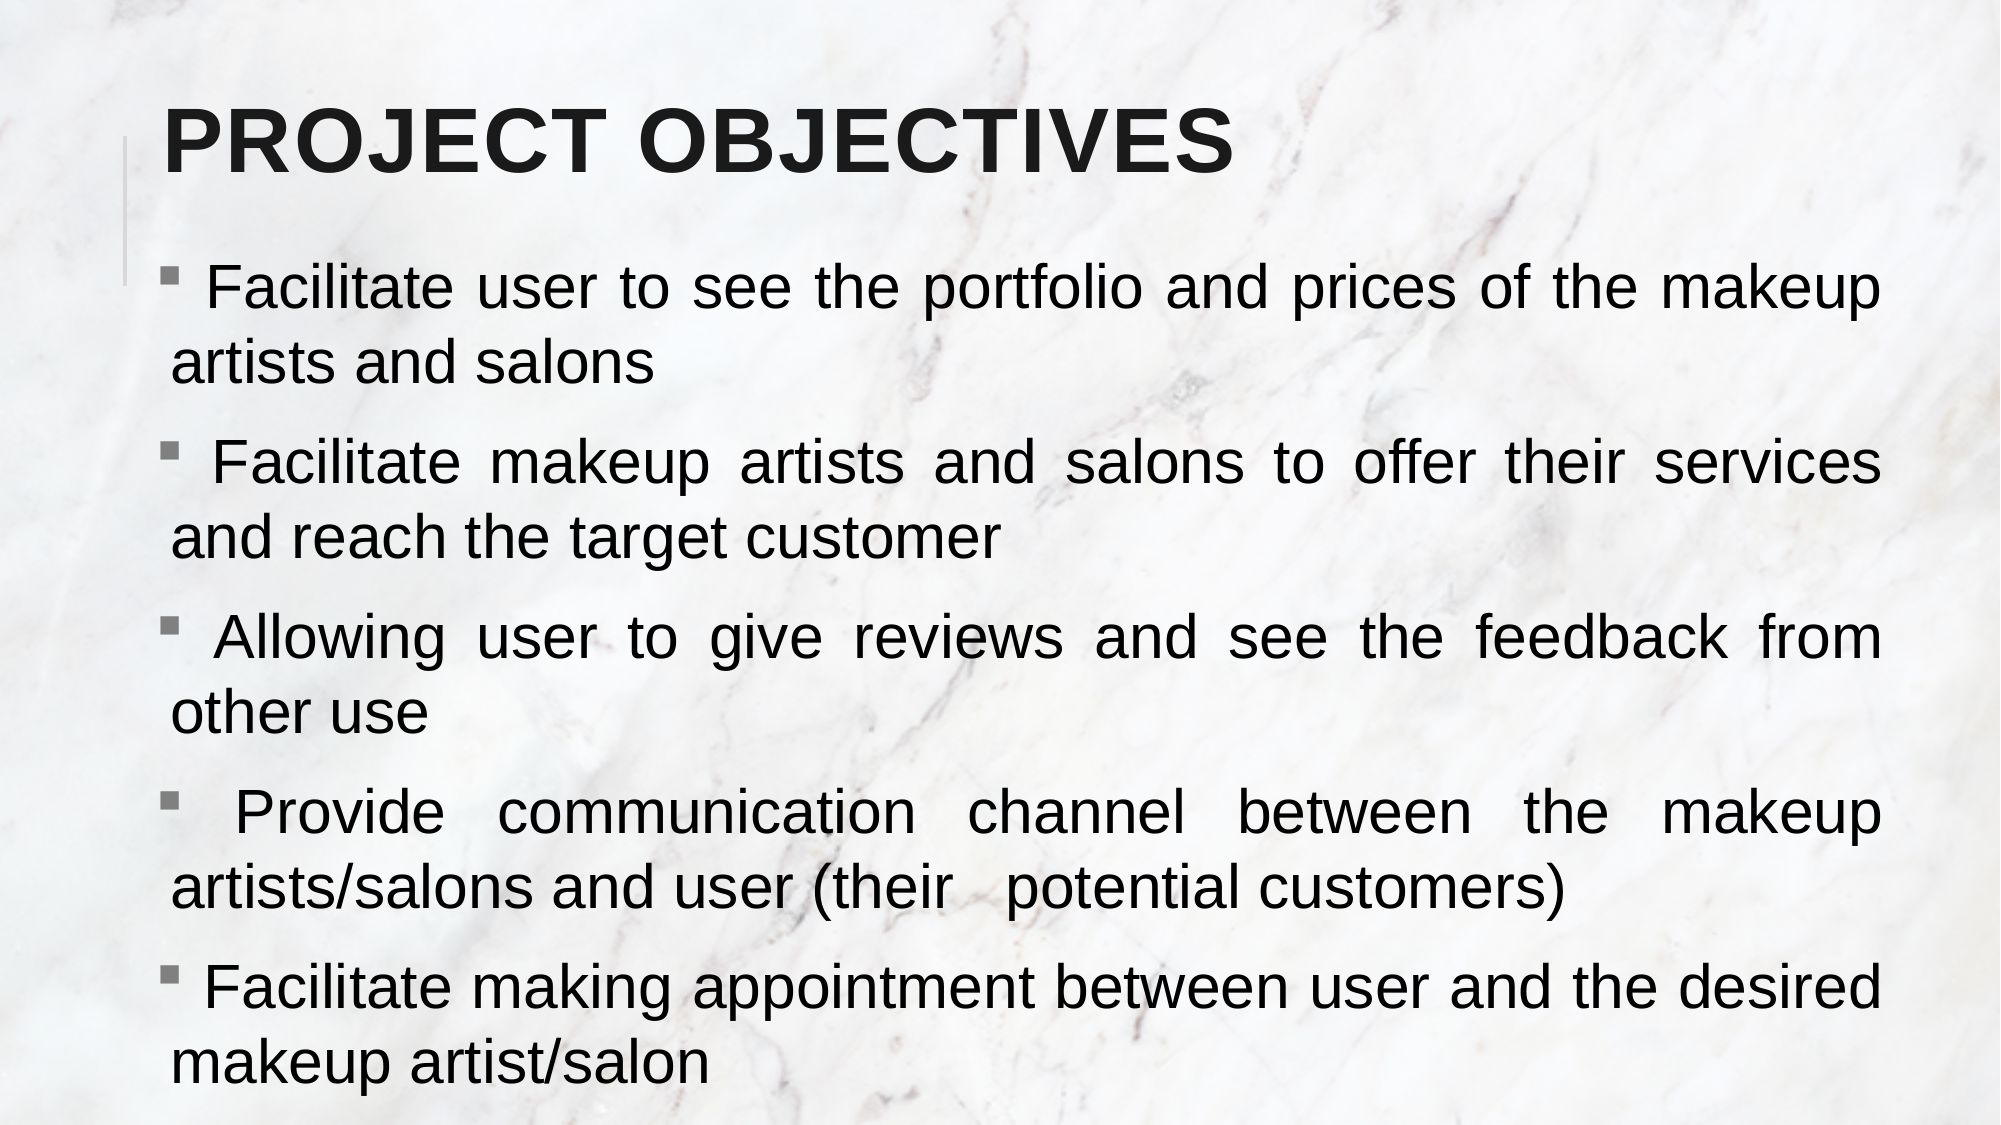

# Project objectives
 Facilitate user to see the portfolio and prices of the makeup artists and salons
 Facilitate makeup artists and salons to offer their services and reach the target customer
 Allowing user to give reviews and see the feedback from other use
 Provide communication channel between the makeup artists/salons and user (their   potential customers)
 Facilitate making appointment between user and the desired makeup artist/salon
 Provide information about beauty trends and news to increase the knowledge of user
 Provide simple yet beautiful and easy-to-use interface that can be understood by user